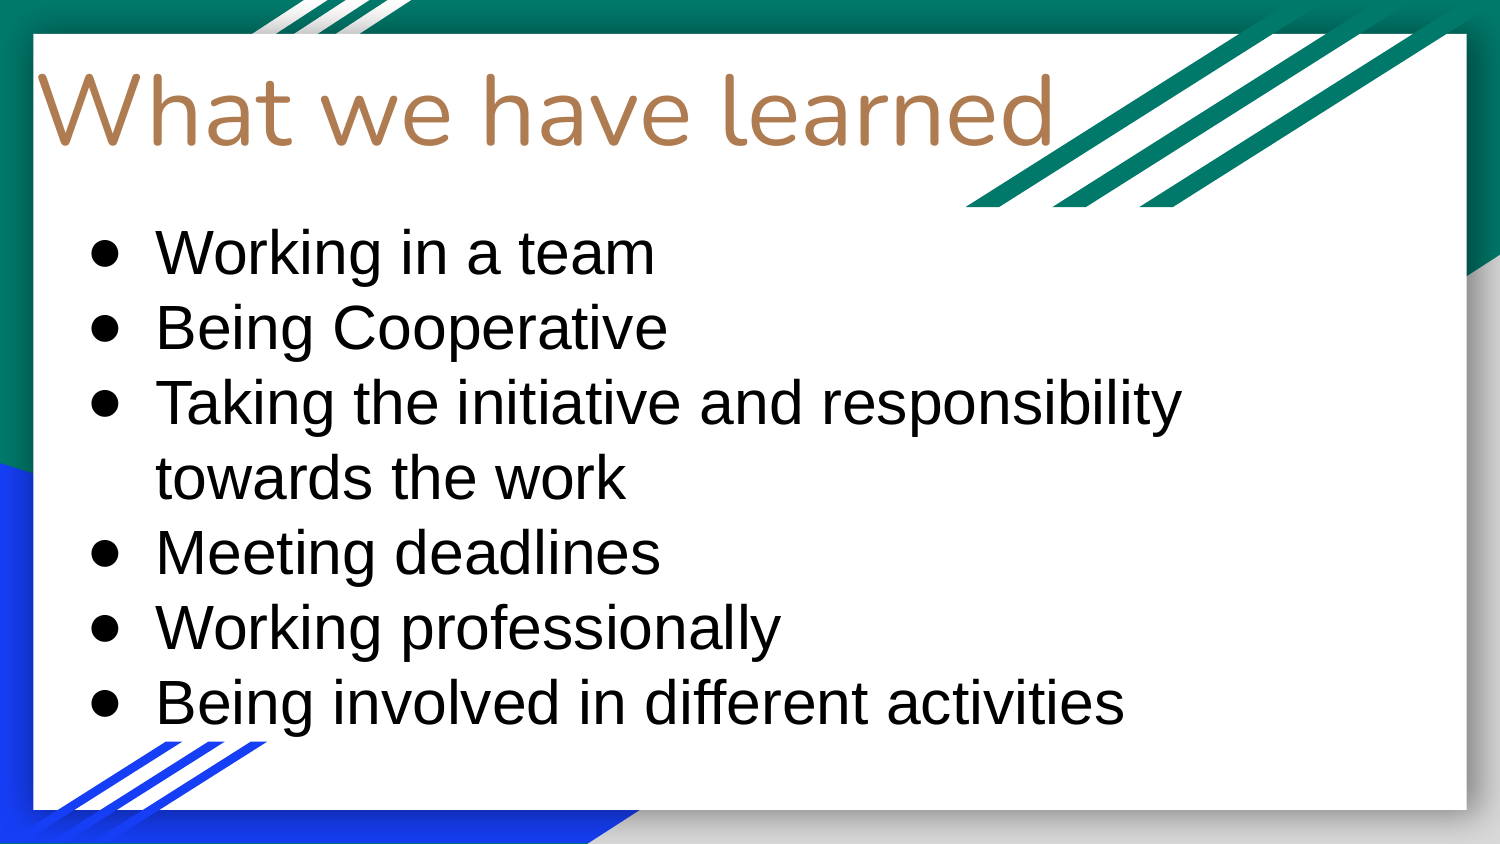

# What we have learned
Working in a team
Being Cooperative
Taking the initiative and responsibility towards the work
Meeting deadlines
Working professionally
Being involved in different activities